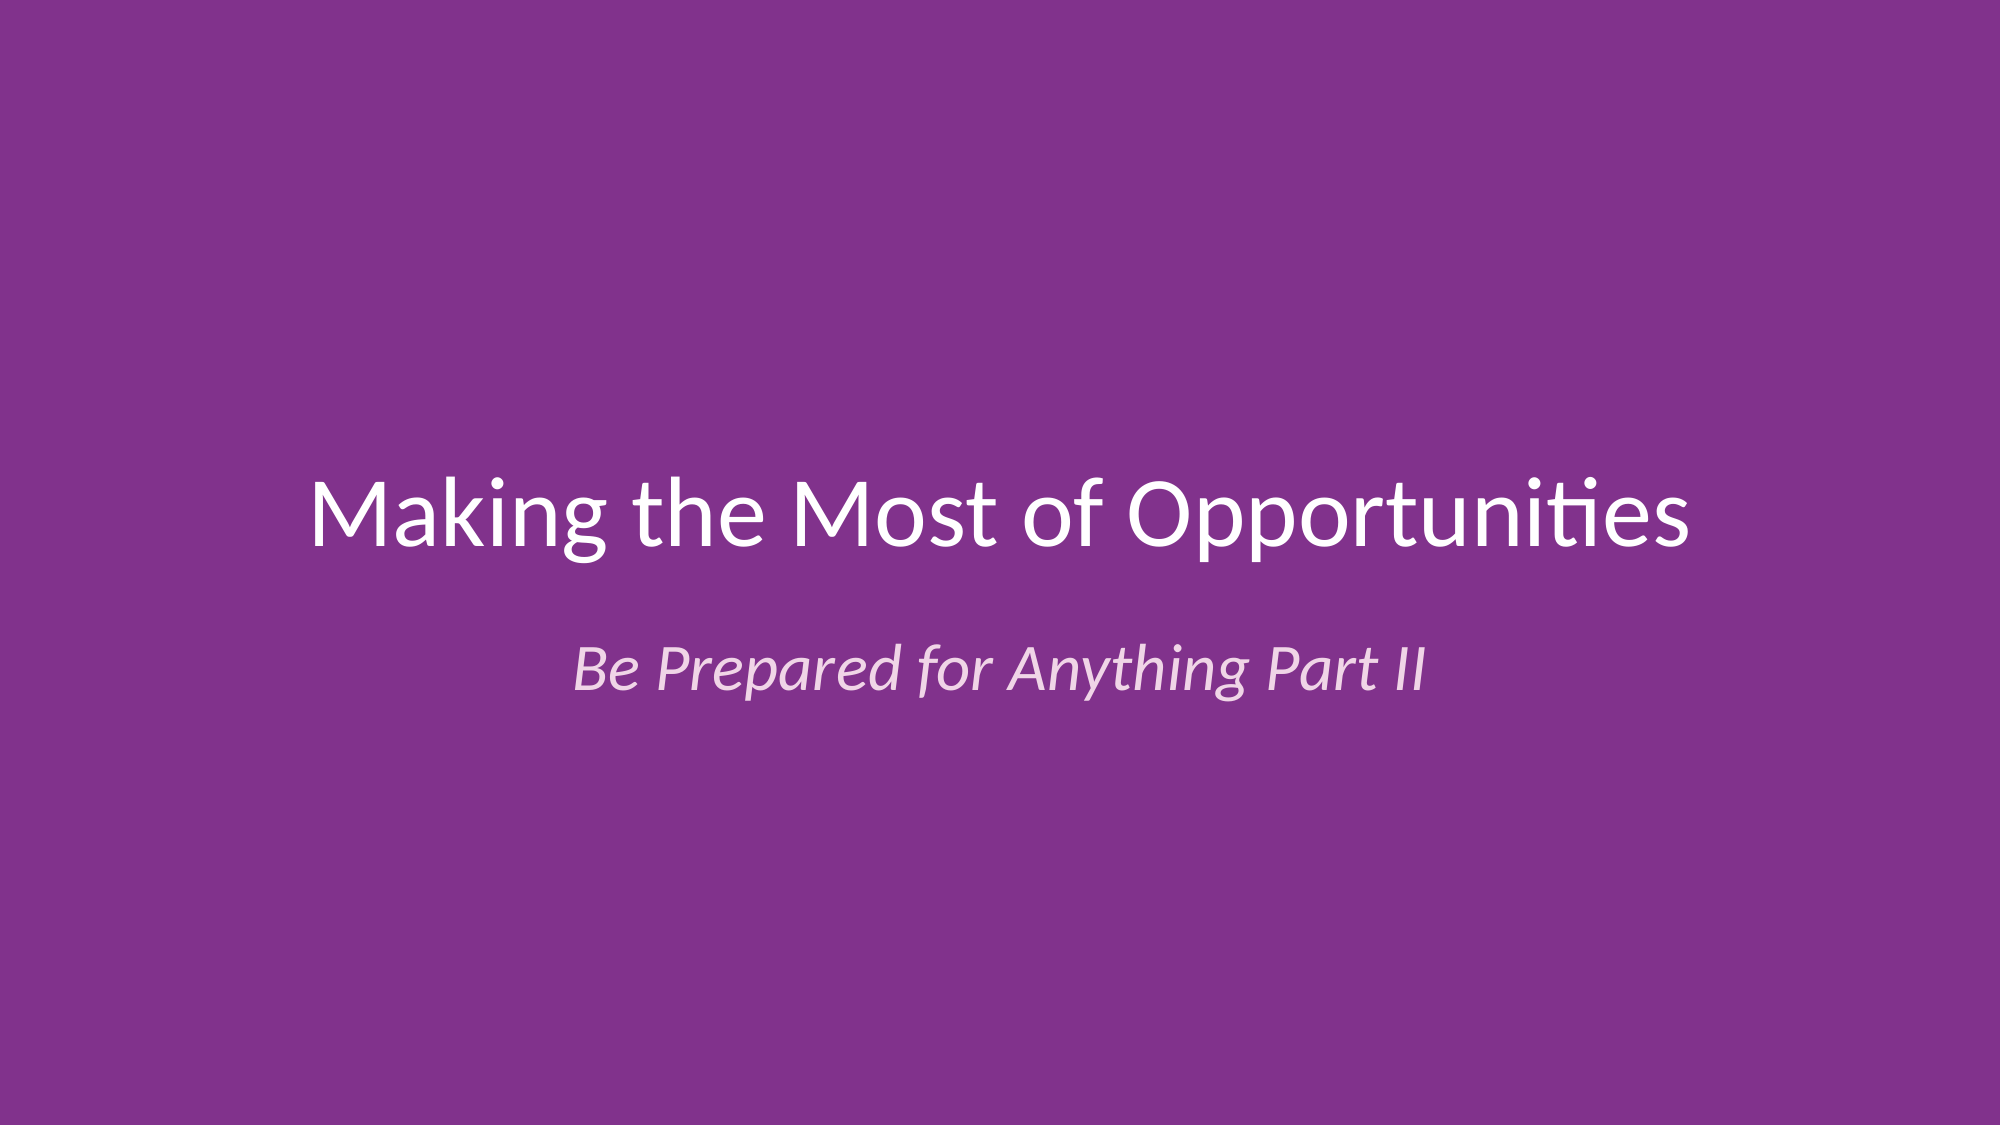

# Making the Most of Opportunities
Be Prepared for Anything Part II